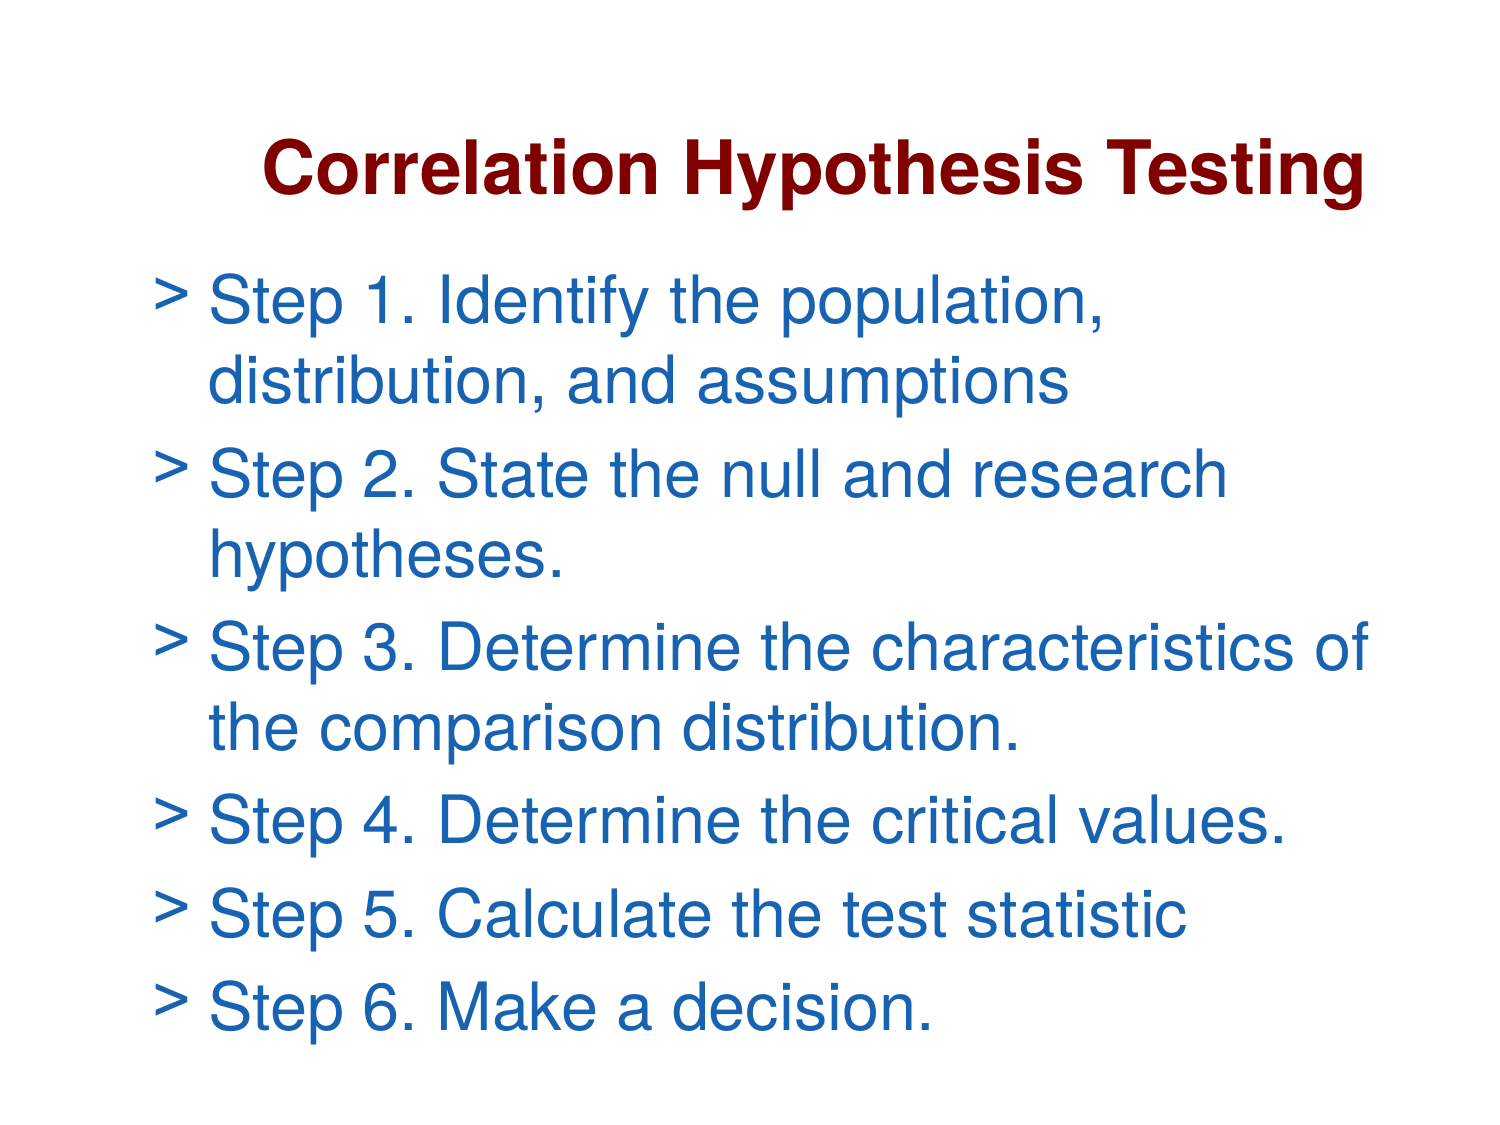

# Correlation Hypothesis Testing
Step 1. Identify the population, distribution, and assumptions
Step 2. State the null and research hypotheses.
Step 3. Determine the characteristics of the comparison distribution.
Step 4. Determine the critical values.
Step 5. Calculate the test statistic
Step 6. Make a decision.